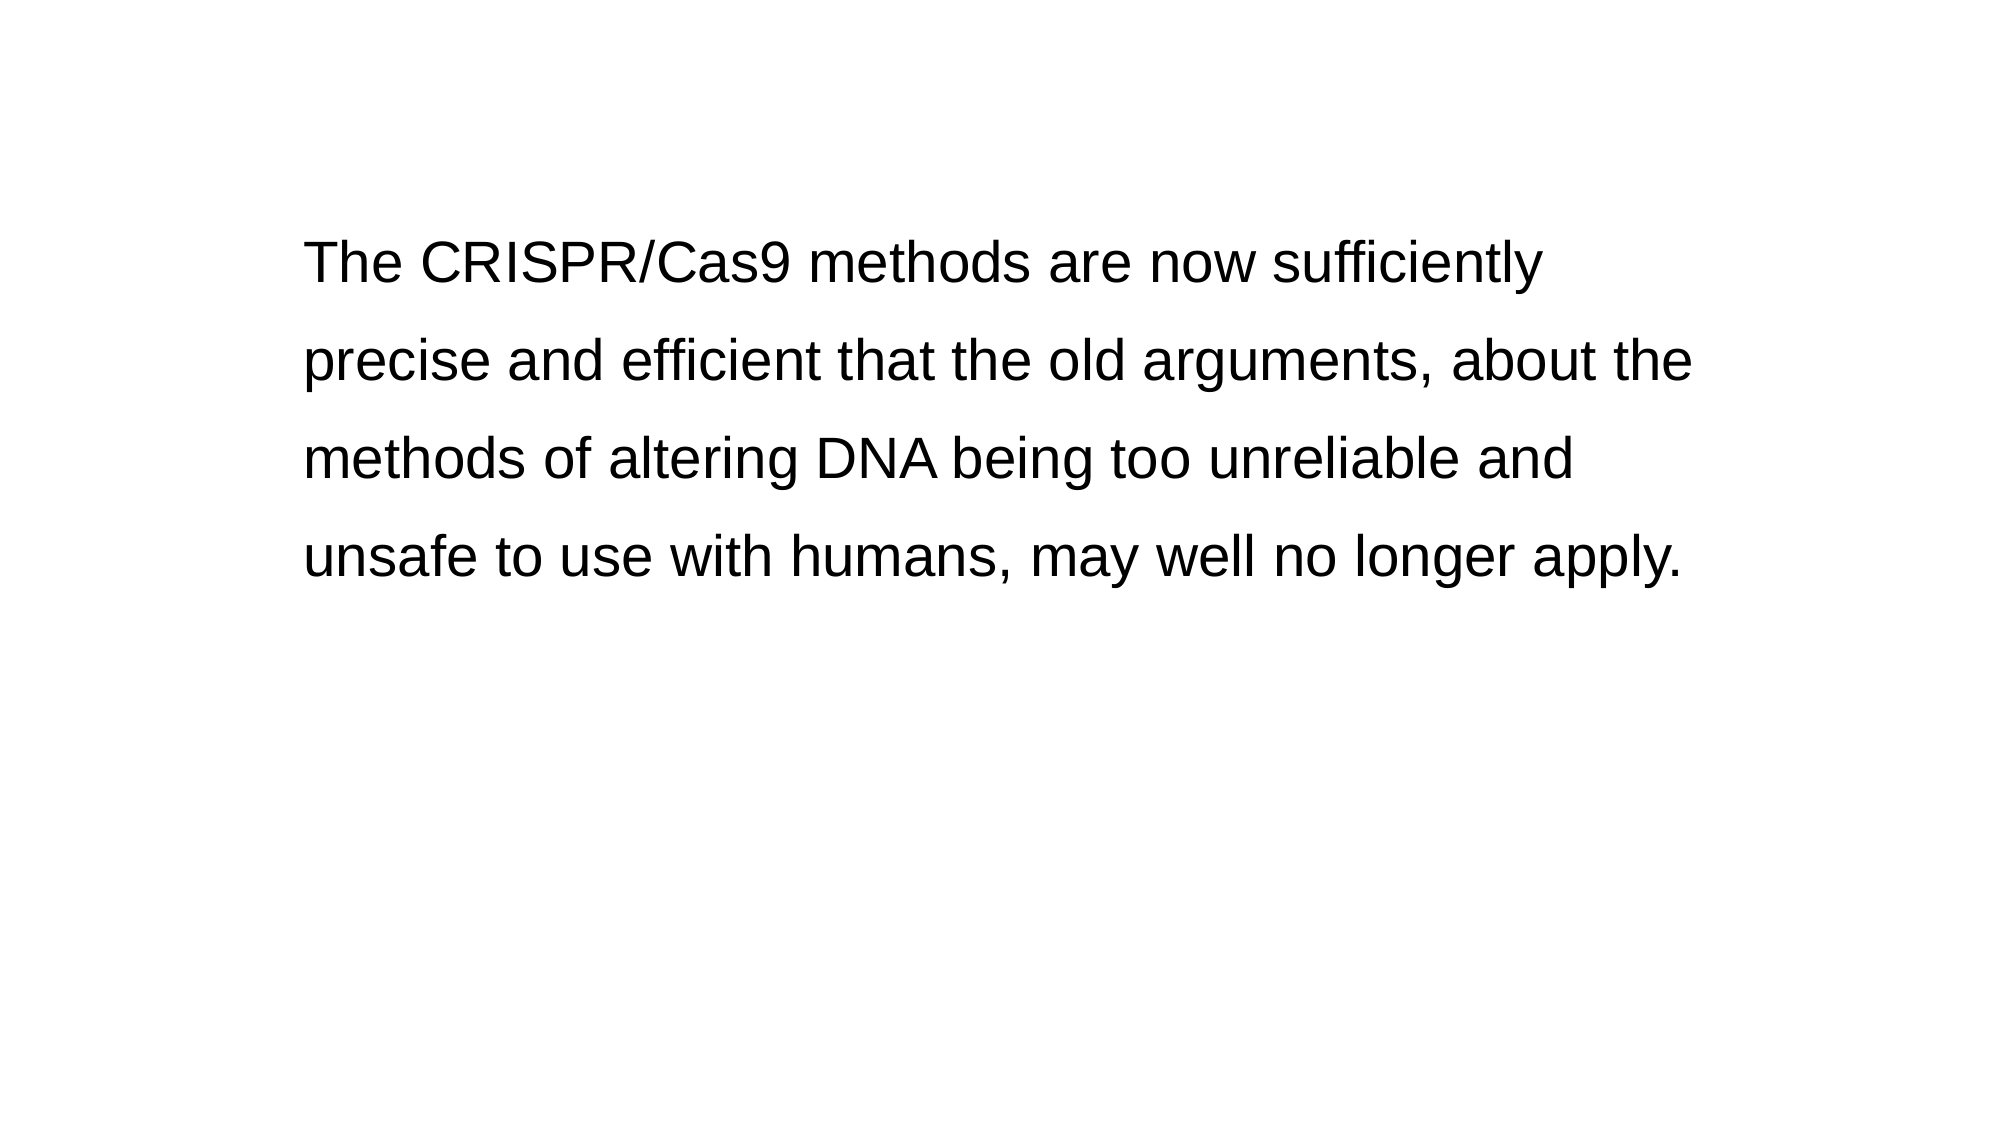

The CRISPR/Cas9 methods are now sufficiently precise and efficient that the old arguments, about the methods of altering DNA being too unreliable and unsafe to use with humans, may well no longer apply.